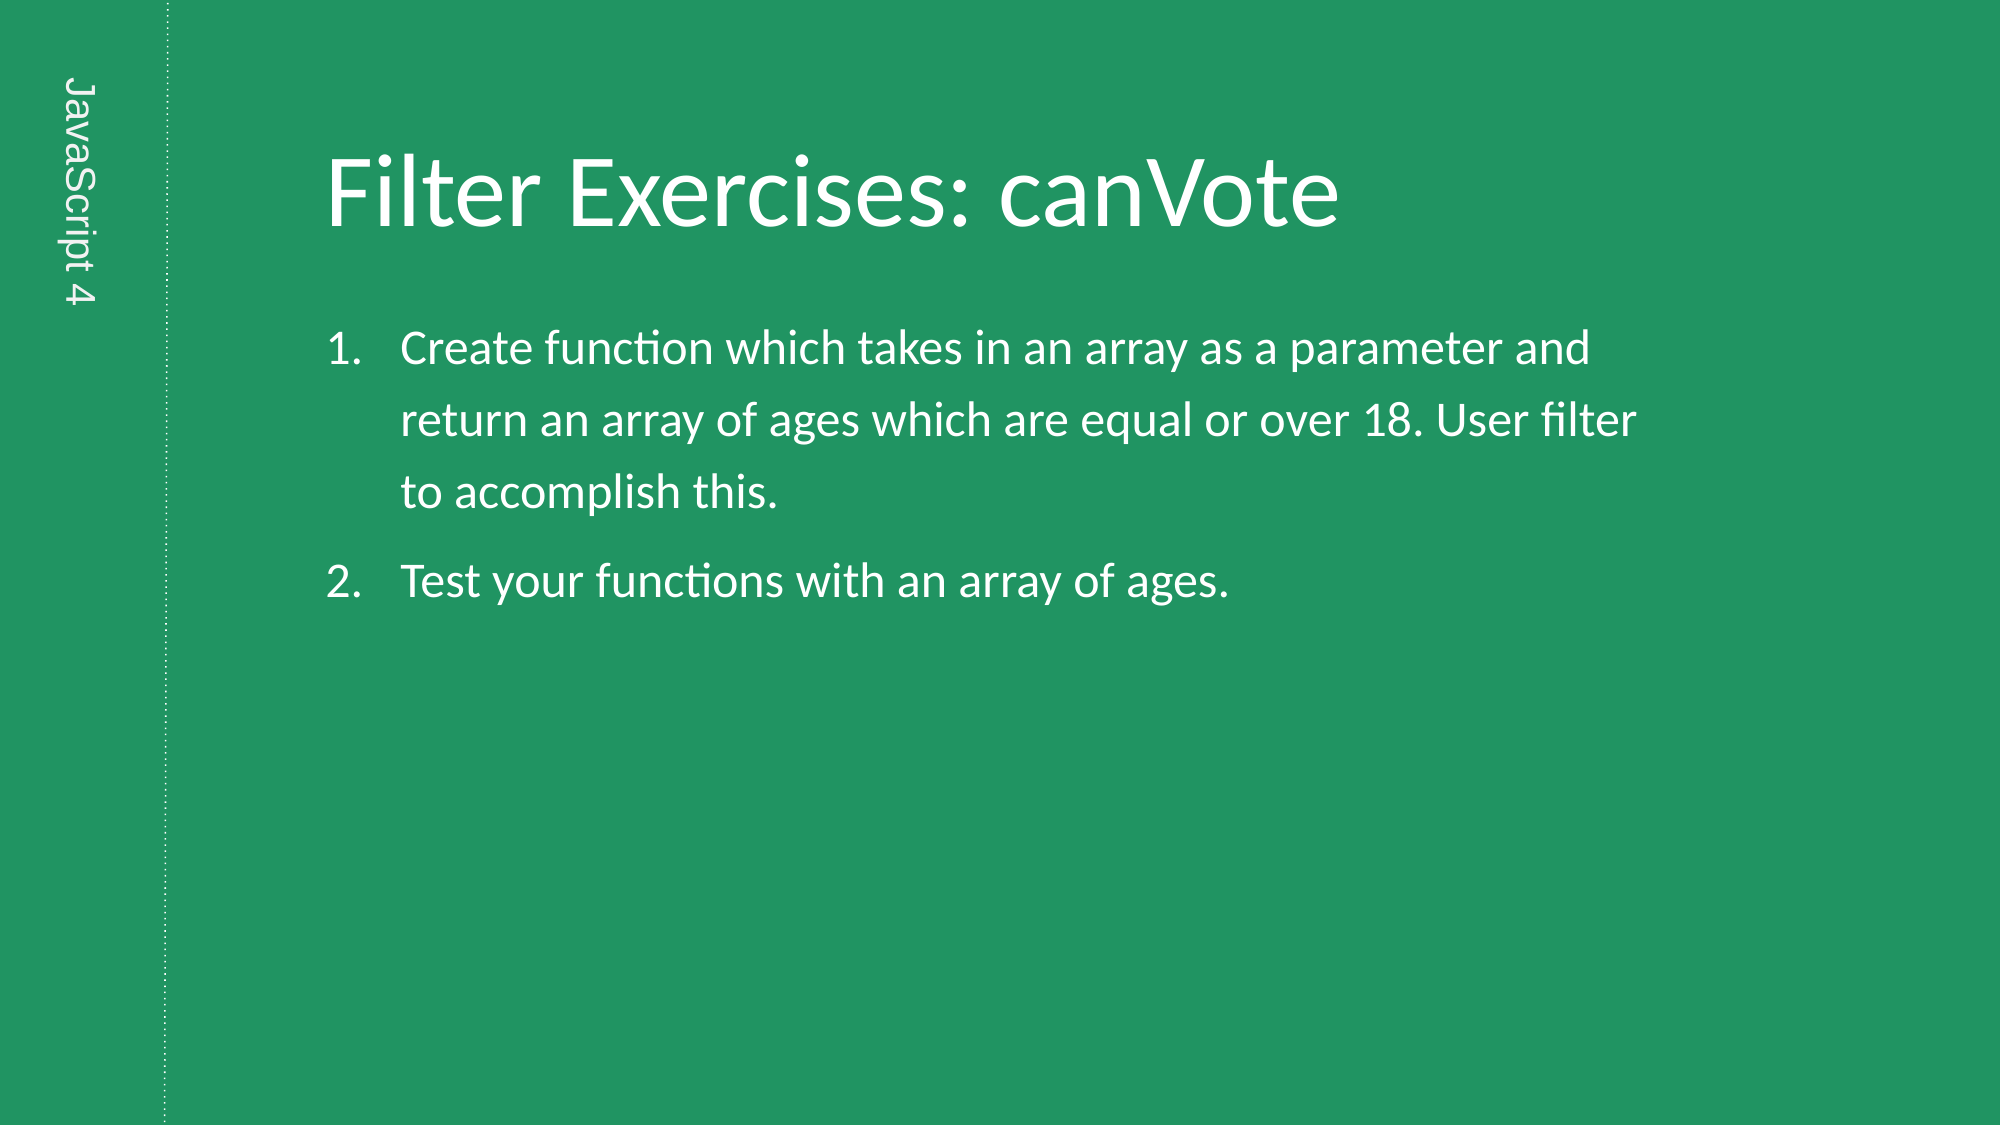

# Filter Exercises: canVote
Create function which takes in an array as a parameter and return an array of ages which are equal or over 18. User filter to accomplish this.
Test your functions with an array of ages.